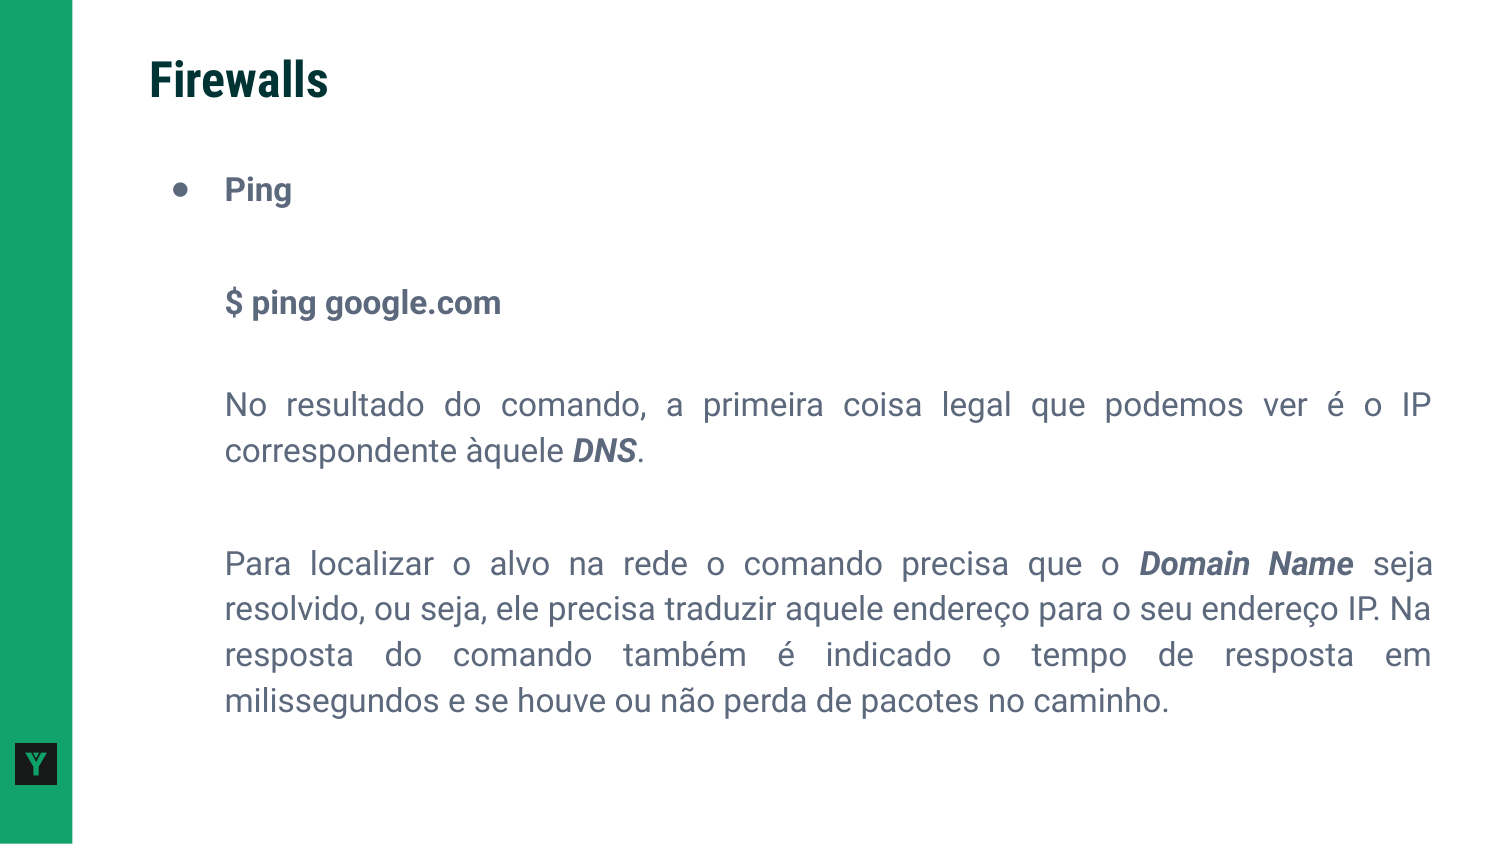

# Firewalls
Ping

$ ping google.com
No resultado do comando, a primeira coisa legal que podemos ver é o IP correspondente àquele DNS.

Para localizar o alvo na rede o comando precisa que o Domain Name seja resolvido, ou seja, ele precisa traduzir aquele endereço para o seu endereço IP. Na resposta do comando também é indicado o tempo de resposta em milissegundos e se houve ou não perda de pacotes no caminho.